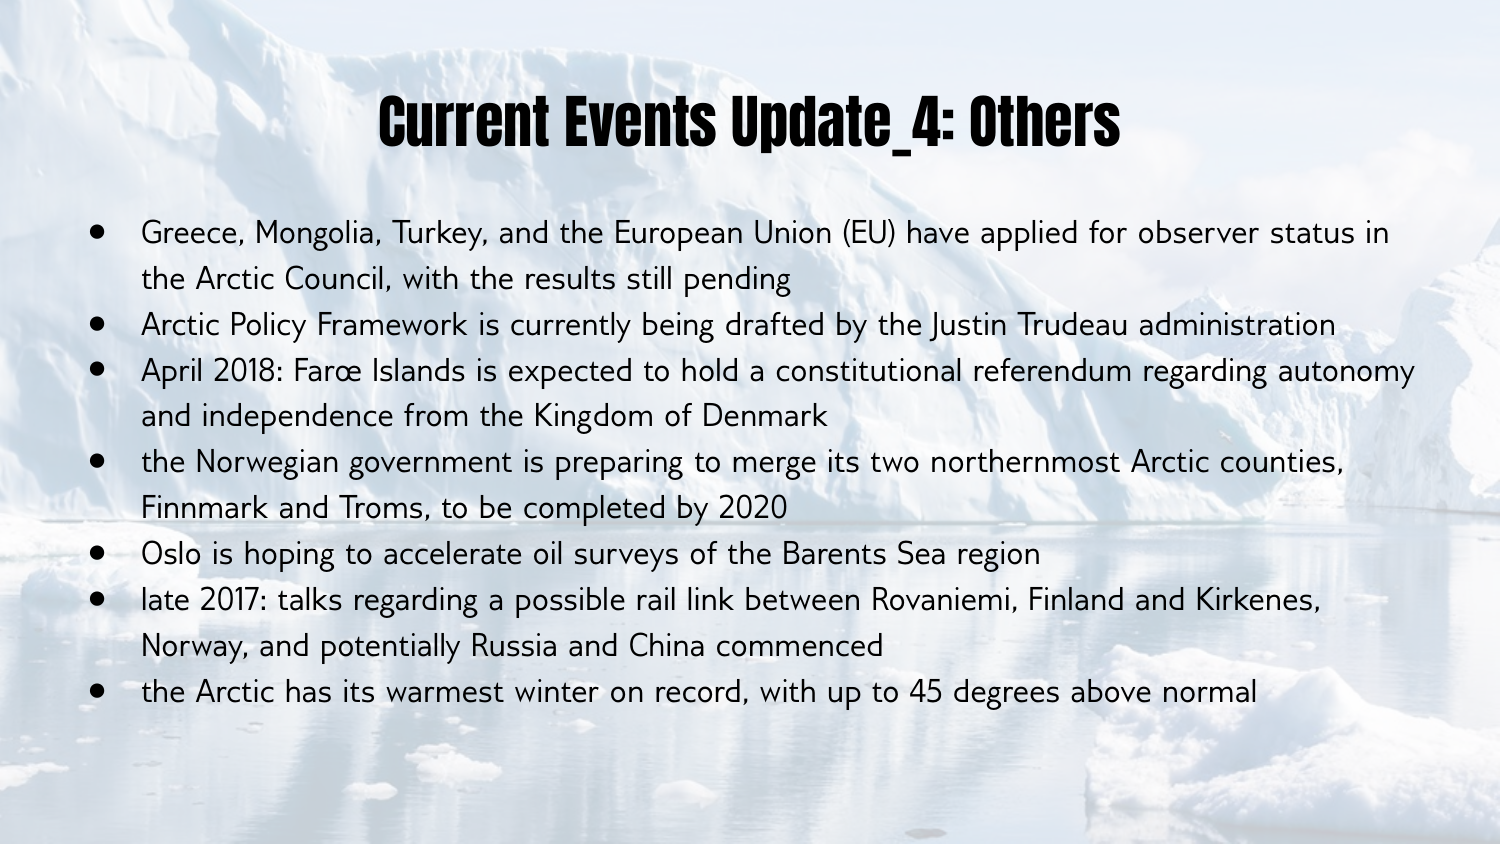

# Current Events Update_4: Others
Greece, Mongolia, Turkey, and the European Union (EU) have applied for observer status in the Arctic Council, with the results still pending
Arctic Policy Framework is currently being drafted by the Justin Trudeau administration
April 2018: Faroe Islands is expected to hold a constitutional referendum regarding autonomy and independence from the Kingdom of Denmark
the Norwegian government is preparing to merge its two northernmost Arctic counties, Finnmark and Troms, to be completed by 2020
Oslo is hoping to accelerate oil surveys of the Barents Sea region
late 2017: talks regarding a possible rail link between Rovaniemi, Finland and Kirkenes, Norway, and potentially Russia and China commenced
the Arctic has its warmest winter on record, with up to 45 degrees above normal